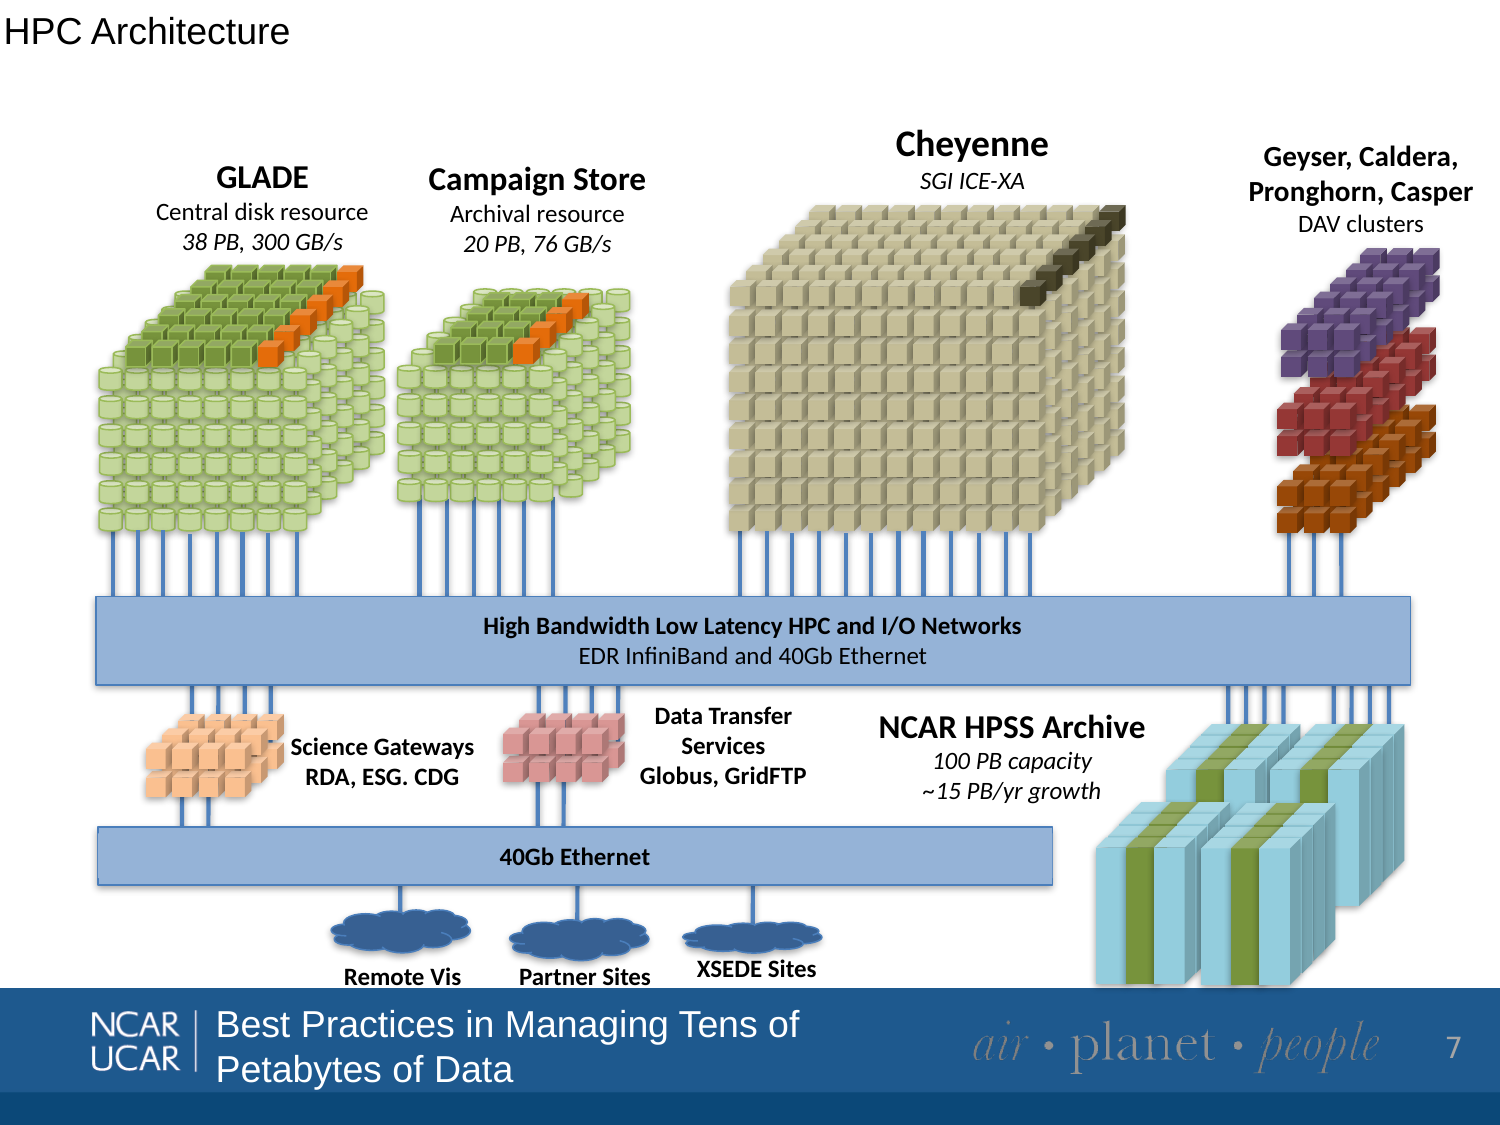

HPC Architecture
Cheyenne
SGI ICE-XA
Geyser, Caldera,
Pronghorn, Casper
DAV clusters
GLADE
Central disk resource
38 PB, 300 GB/s
Campaign Store
Archival resource
20 PB, 76 GB/s

High Bandwidth Low Latency HPC and I/O Networks
EDR InfiniBand and 40Gb Ethernet
Data Transfer
Services
Globus, GridFTP
NCAR HPSS Archive
100 PB capacity
~15 PB/yr growth

Science Gateways
RDA, ESG. CDG

40Gb Ethernet

XSEDE Sites
Remote Vis
Partner Sites
7